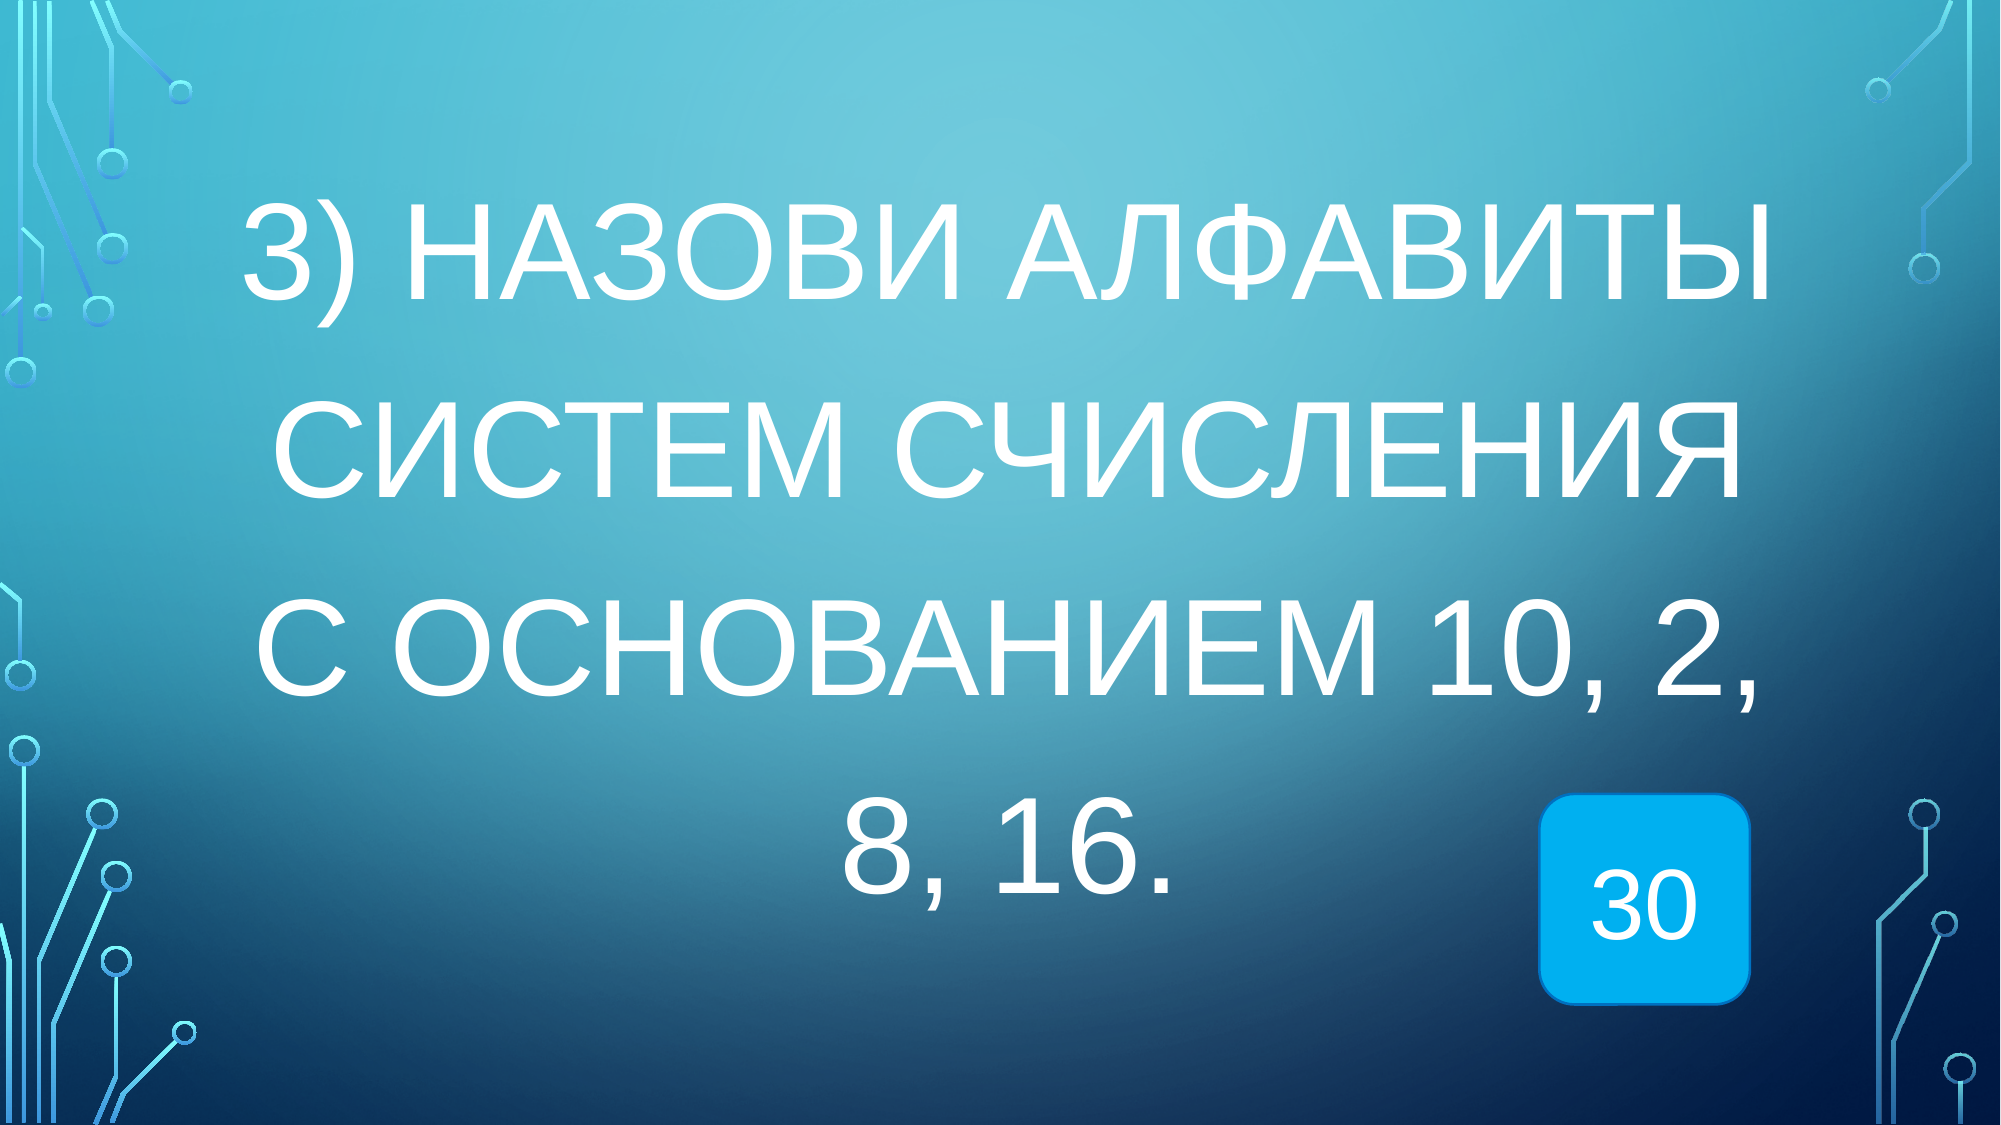

3) Назови алфавиты систем счисления с основанием 10, 2, 8,	16.
#
30